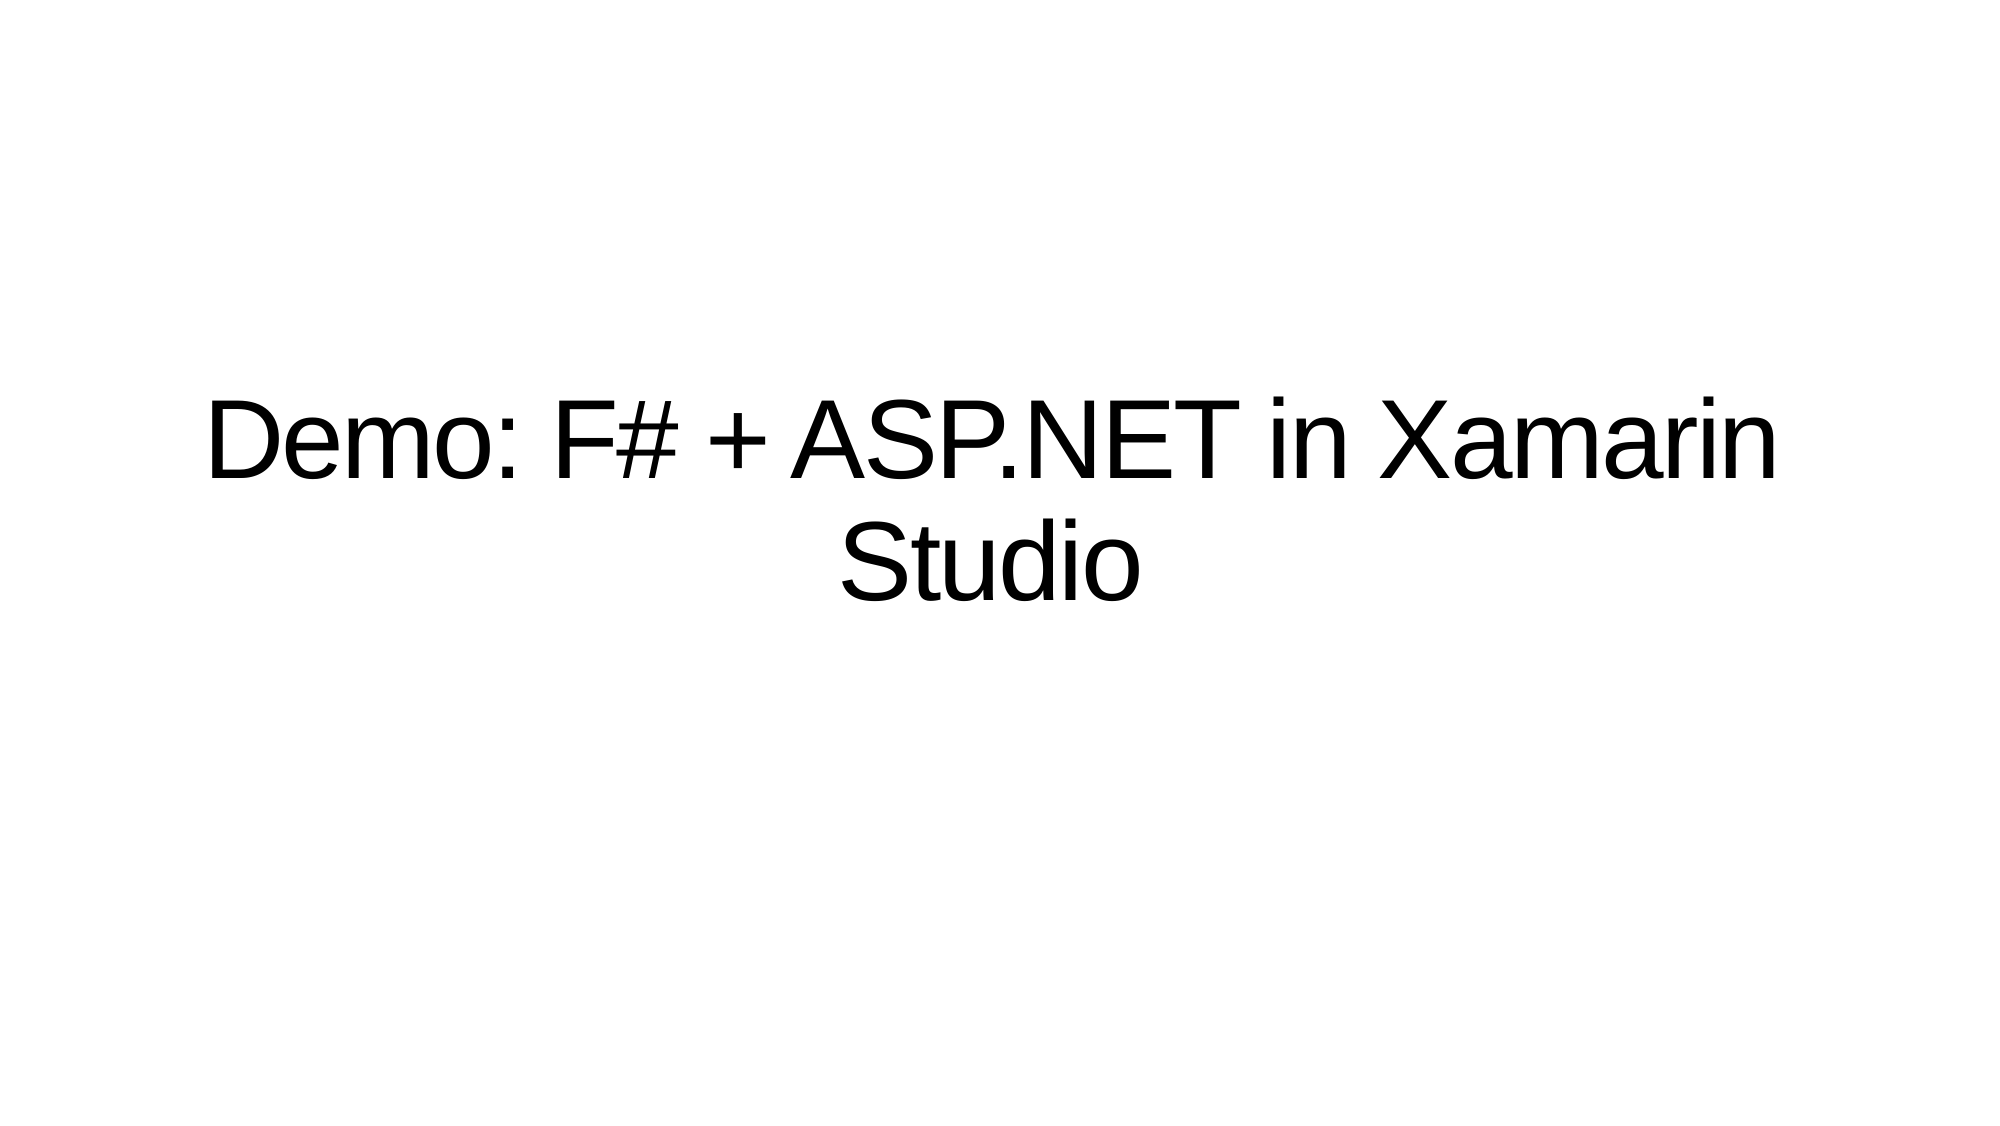

# Demo: F# + ASP.NET in Xamarin Studio